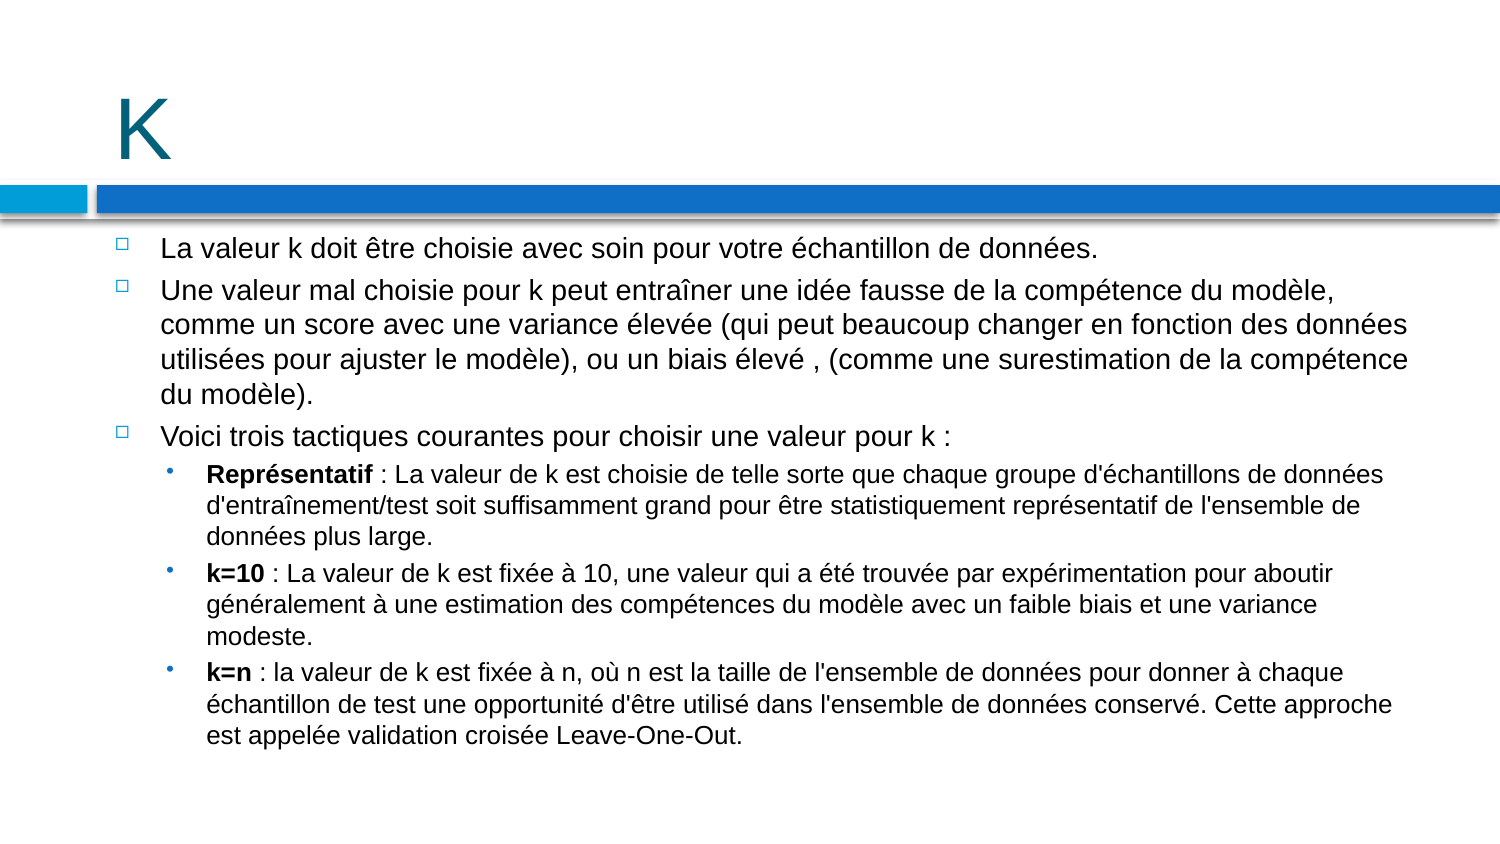

# K
La valeur k doit être choisie avec soin pour votre échantillon de données.
Une valeur mal choisie pour k peut entraîner une idée fausse de la compétence du modèle, comme un score avec une variance élevée (qui peut beaucoup changer en fonction des données utilisées pour ajuster le modèle), ou un biais élevé , (comme une surestimation de la compétence du modèle).
Voici trois tactiques courantes pour choisir une valeur pour k :
Représentatif : La valeur de k est choisie de telle sorte que chaque groupe d'échantillons de données d'entraînement/test soit suffisamment grand pour être statistiquement représentatif de l'ensemble de données plus large.
k=10 : La valeur de k est fixée à 10, une valeur qui a été trouvée par expérimentation pour aboutir généralement à une estimation des compétences du modèle avec un faible biais et une variance modeste.
k=n : la valeur de k est fixée à n, où n est la taille de l'ensemble de données pour donner à chaque échantillon de test une opportunité d'être utilisé dans l'ensemble de données conservé. Cette approche est appelée validation croisée Leave-One-Out.